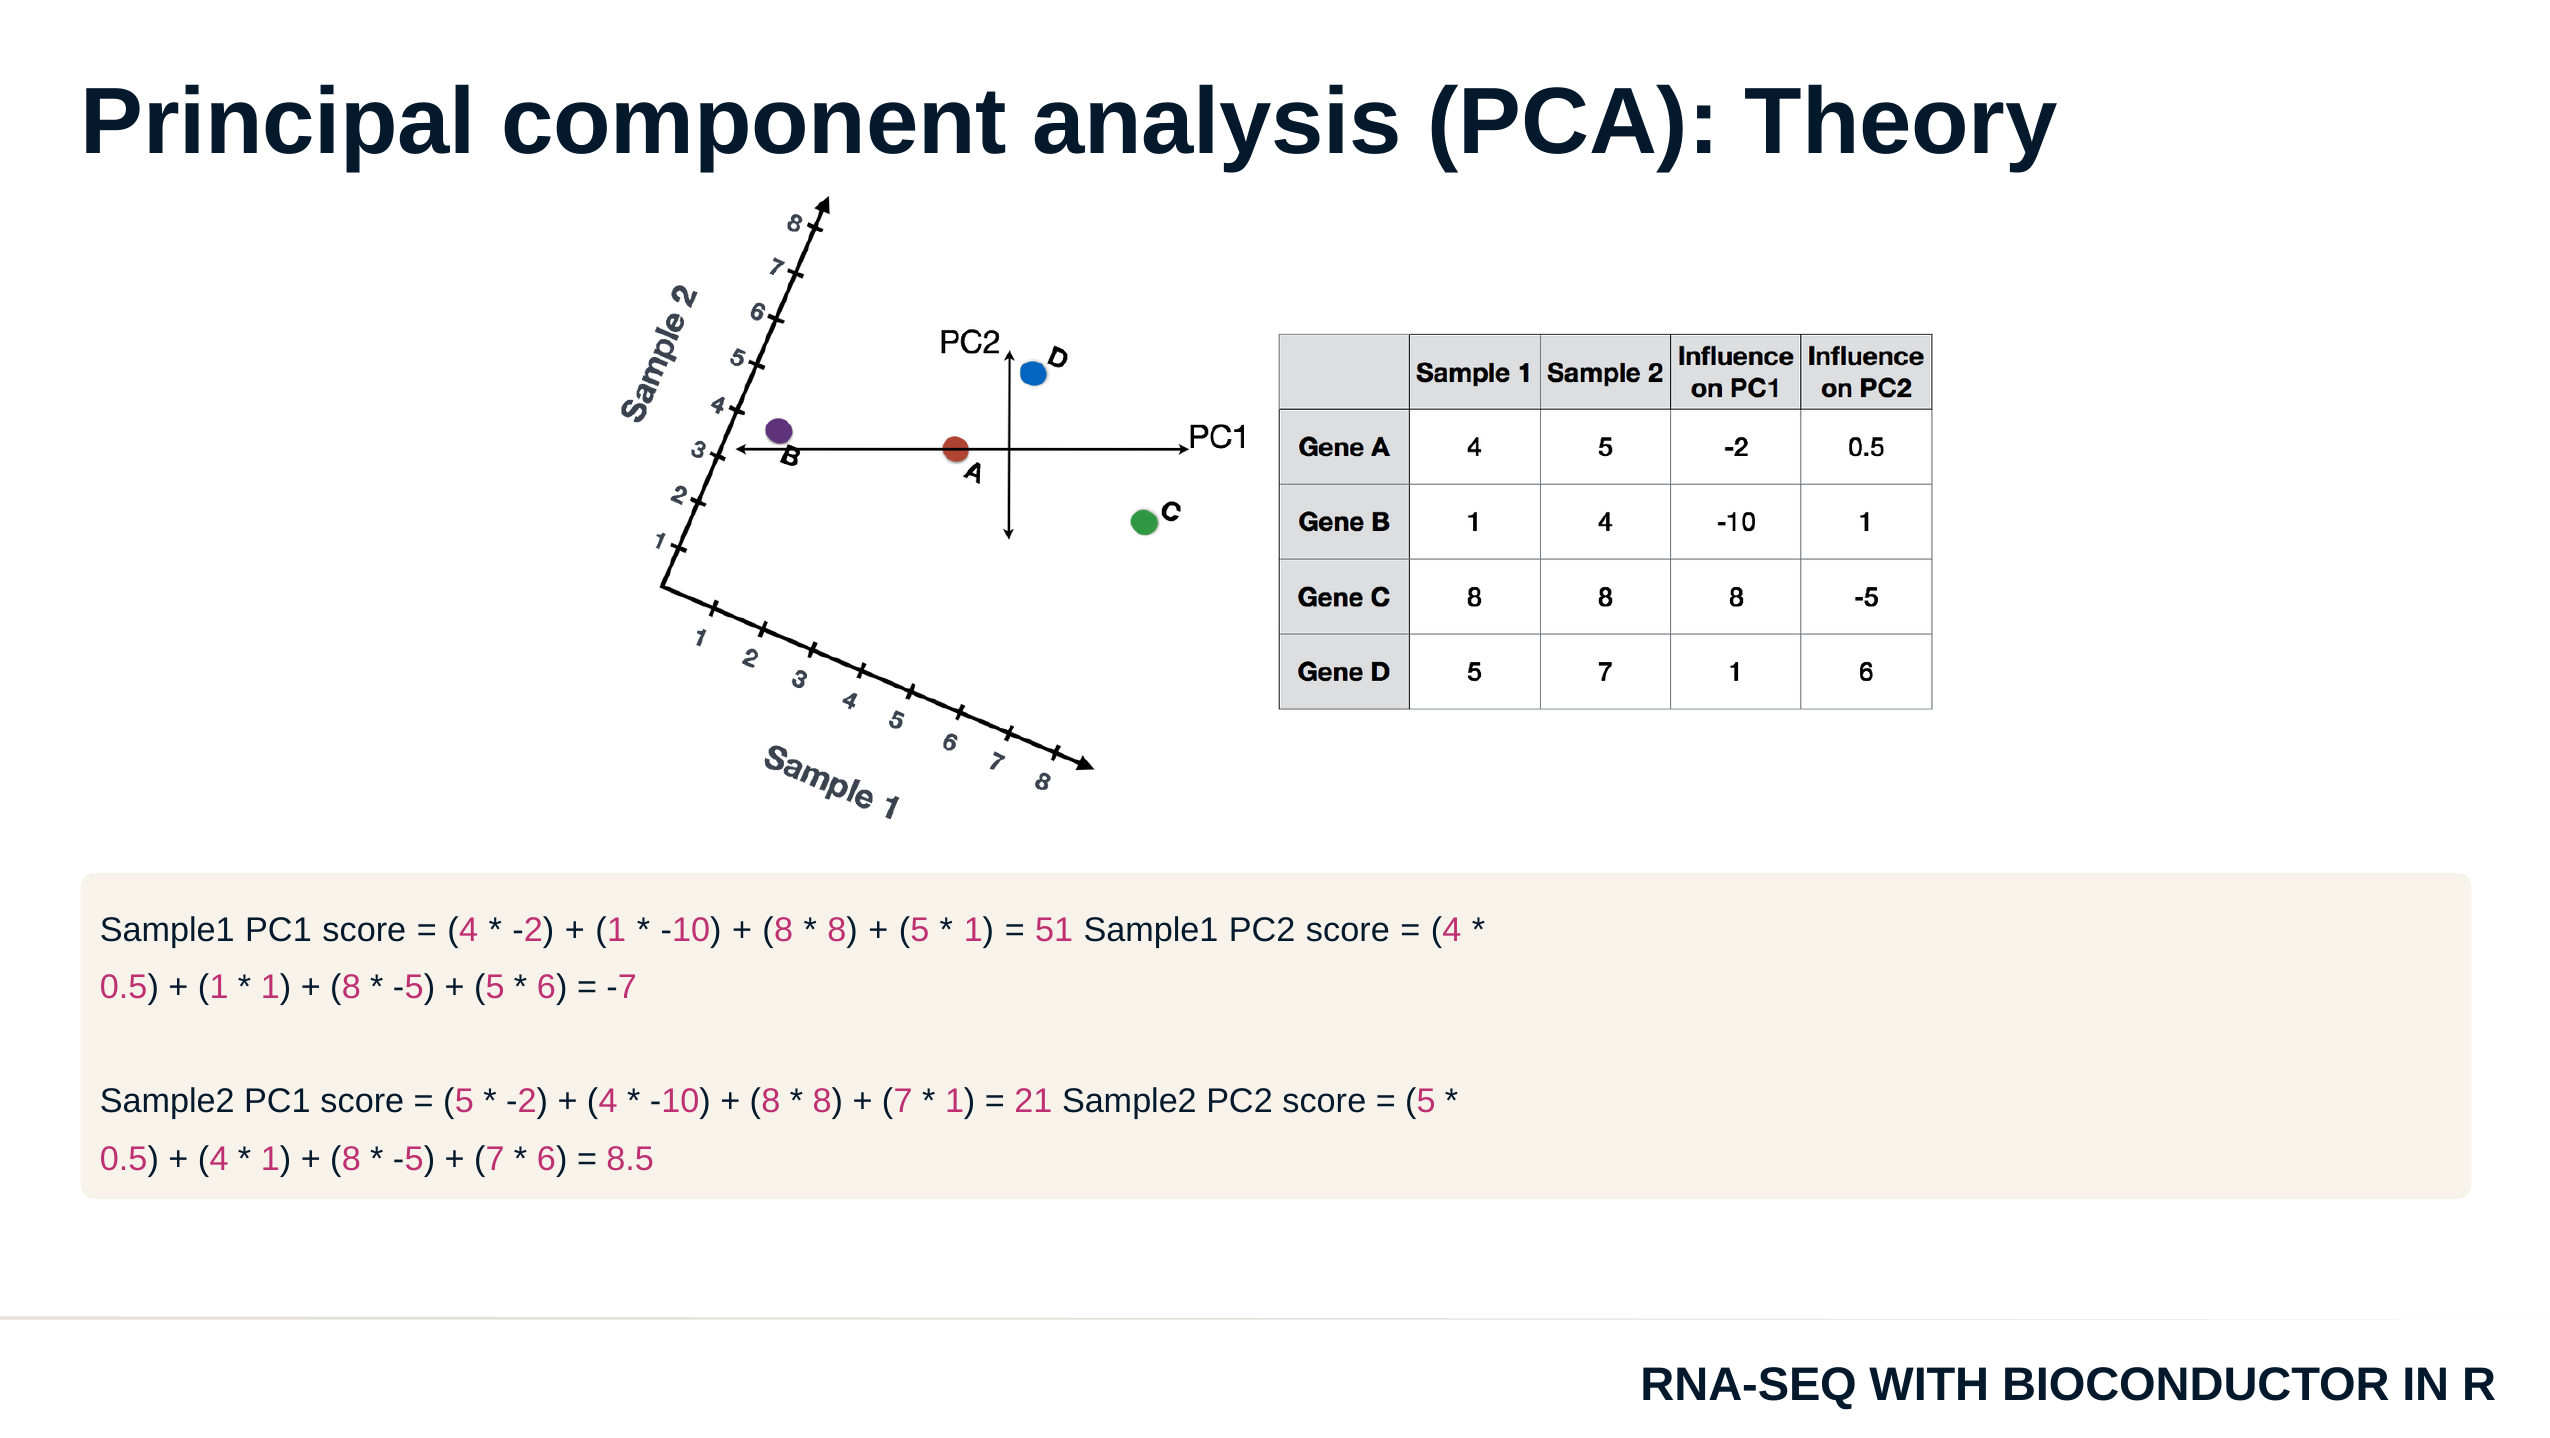

Principal component analysis (PCA): Theory

Sample1 PC1 score = (4 * -2) + (1 * -10) + (8 * 8) + (5 * 1) = 51 Sample1 PC2 score = (4 * 0.5) + (1 * 1) + (8 * -5) + (5 * 6) = -7
Sample2 PC1 score = (5 * -2) + (4 * -10) + (8 * 8) + (7 * 1) = 21 Sample2 PC2 score = (5 * 0.5) + (4 * 1) + (8 * -5) + (7 * 6) = 8.5
RNA-SEQ WITH BIOCONDUCTOR IN R